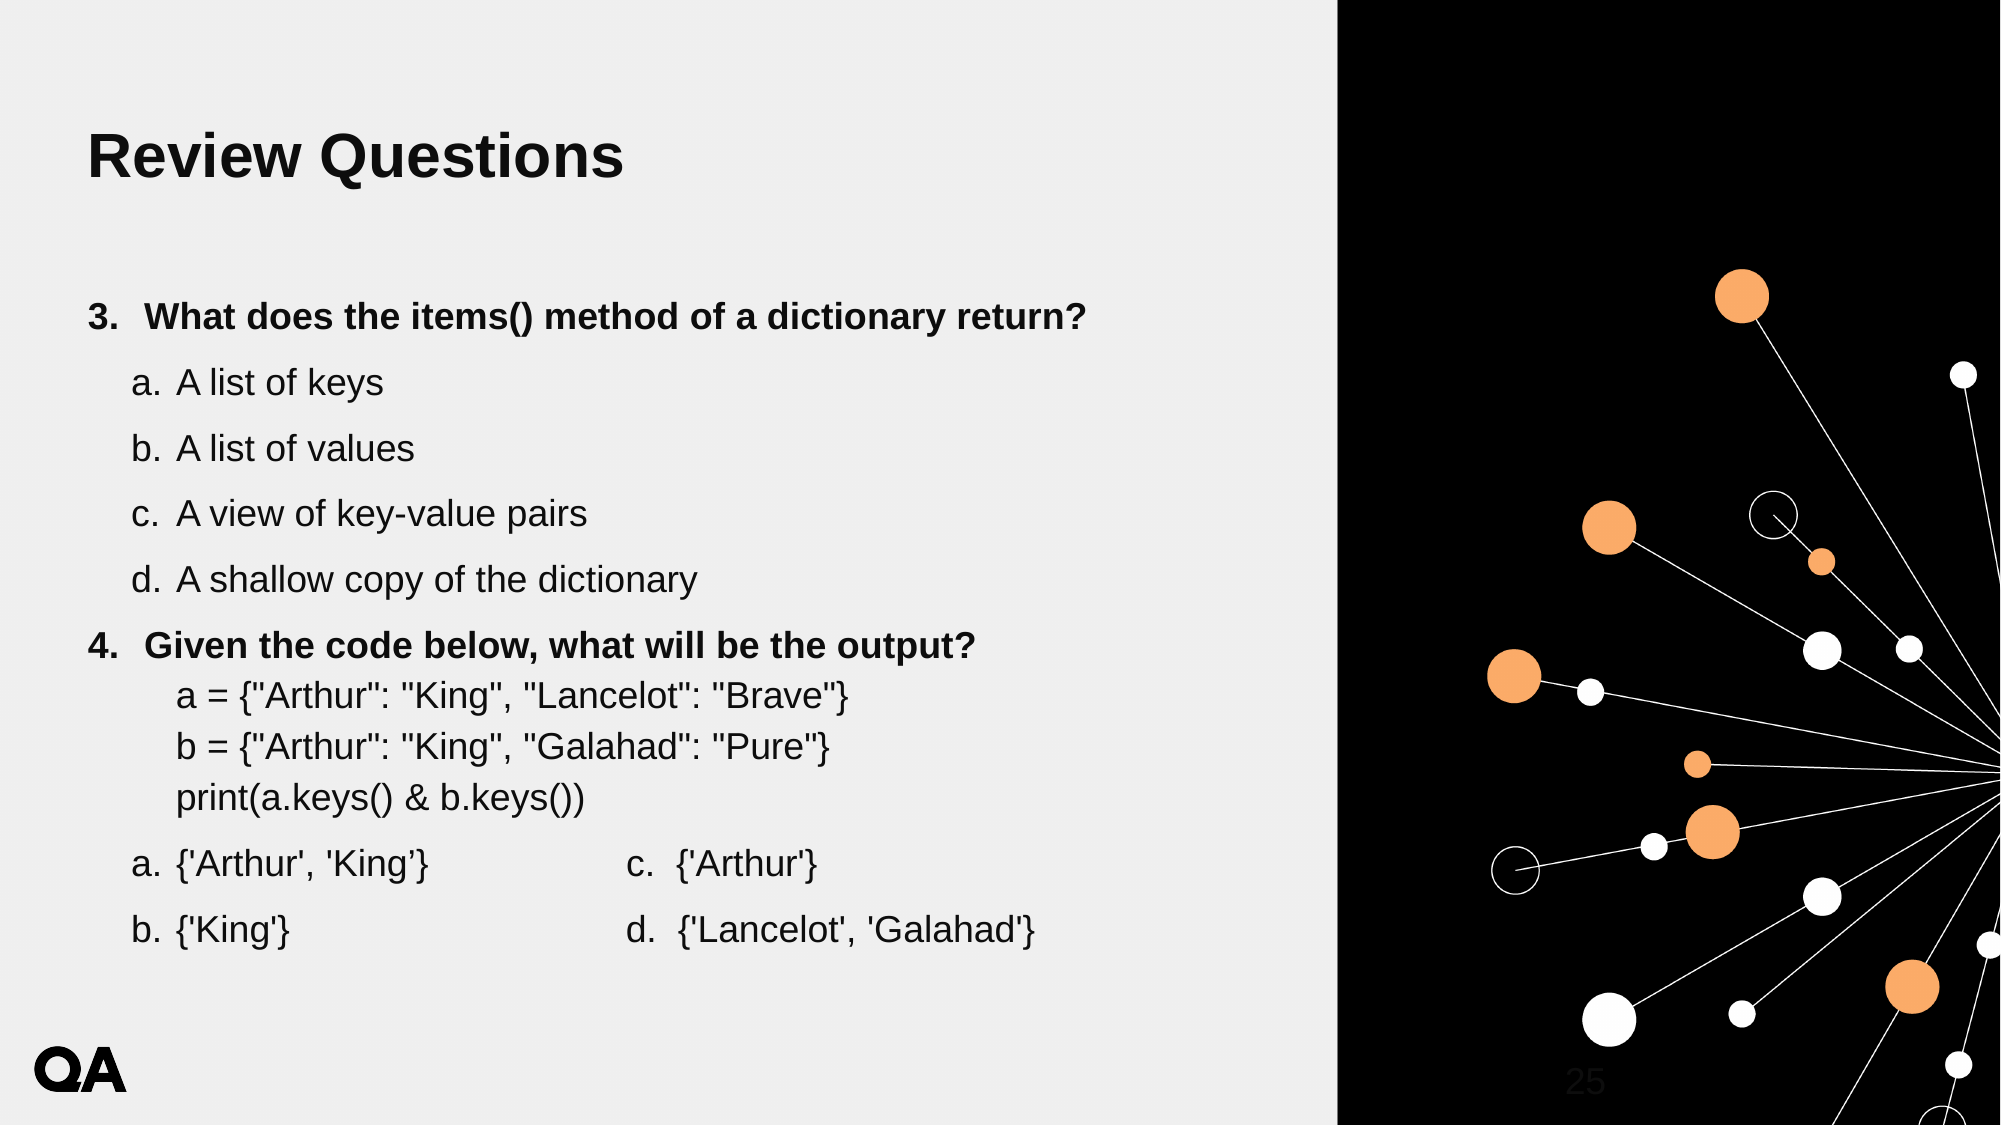

# Review Questions
What does the items() method of a dictionary return?
A list of keys
A list of values
A view of key-value pairs
A shallow copy of the dictionary
Given the code below, what will be the output?
a = {"Arthur": "King", "Lancelot": "Brave"}
b = {"Arthur": "King", "Galahad": "Pure"}
print(a.keys() & b.keys())
{'Arthur', 'King’}		c.  {'Arthur'}
{'King'}			d.  {'Lancelot', 'Galahad'}
25